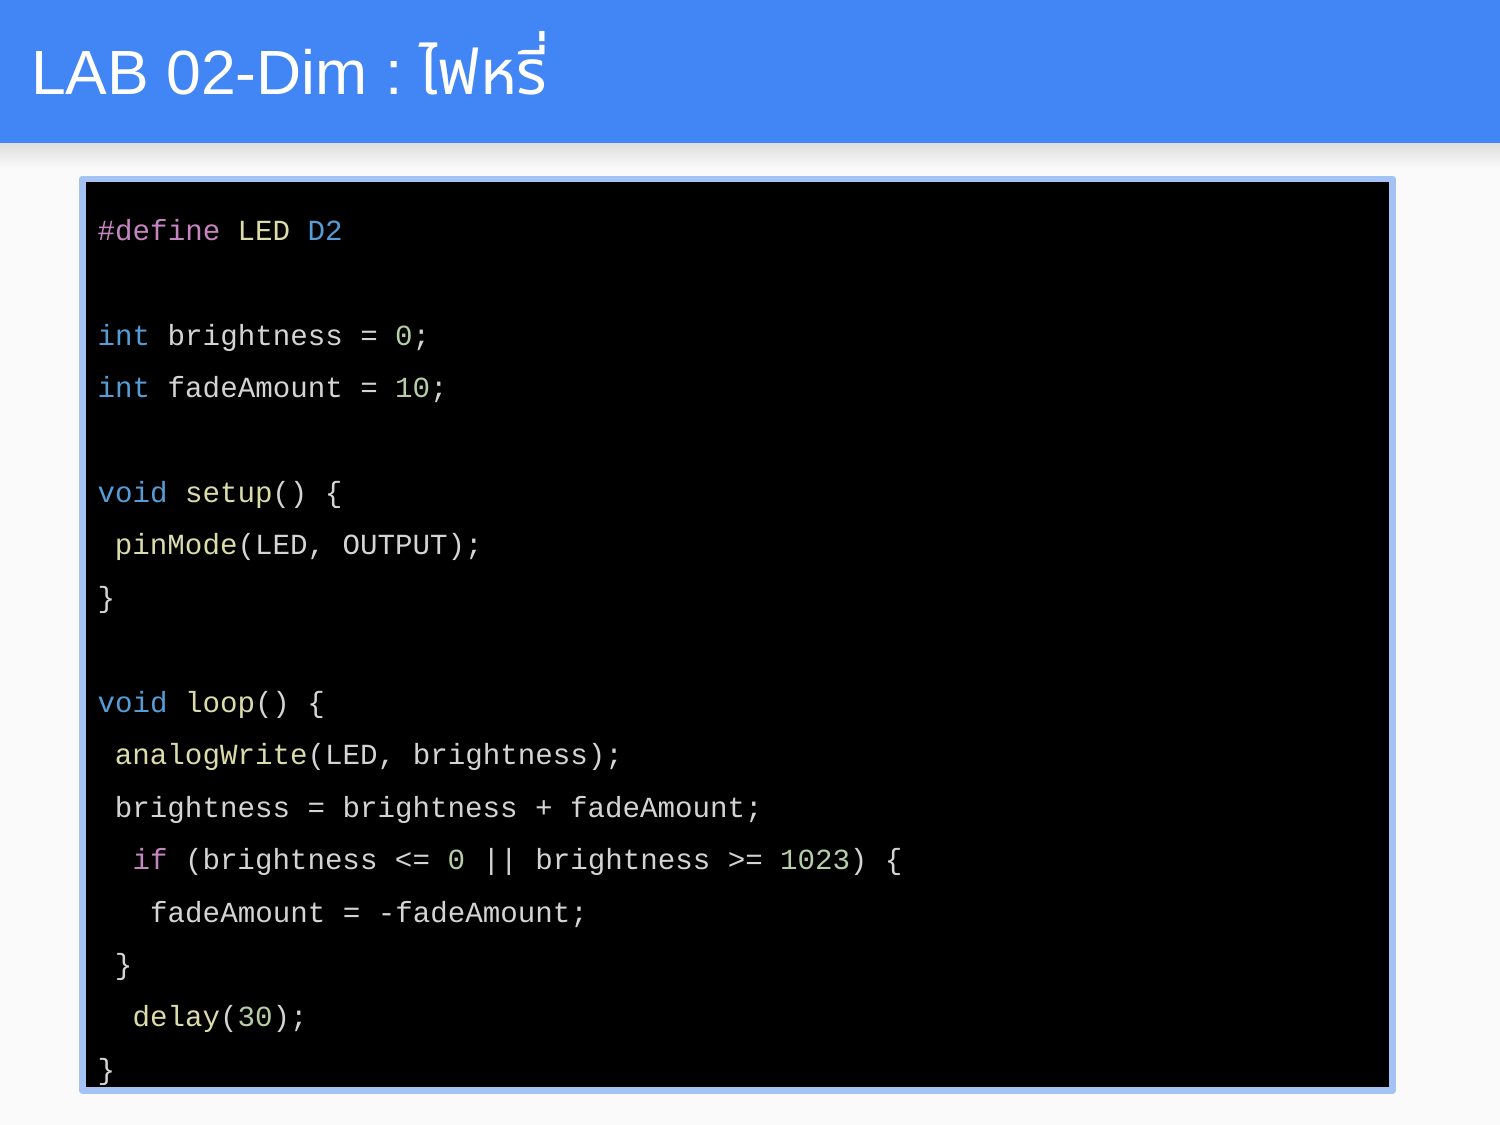

# LAB 02-Dim : ไฟหรี่
#define LED D2

int brightness = 0;
int fadeAmount = 10;

void setup() {
 pinMode(LED, OUTPUT);
}

void loop() {
 analogWrite(LED, brightness);
 brightness = brightness + fadeAmount;
  if (brightness <= 0 || brightness >= 1023) {
   fadeAmount = -fadeAmount;
 }
  delay(30);
}